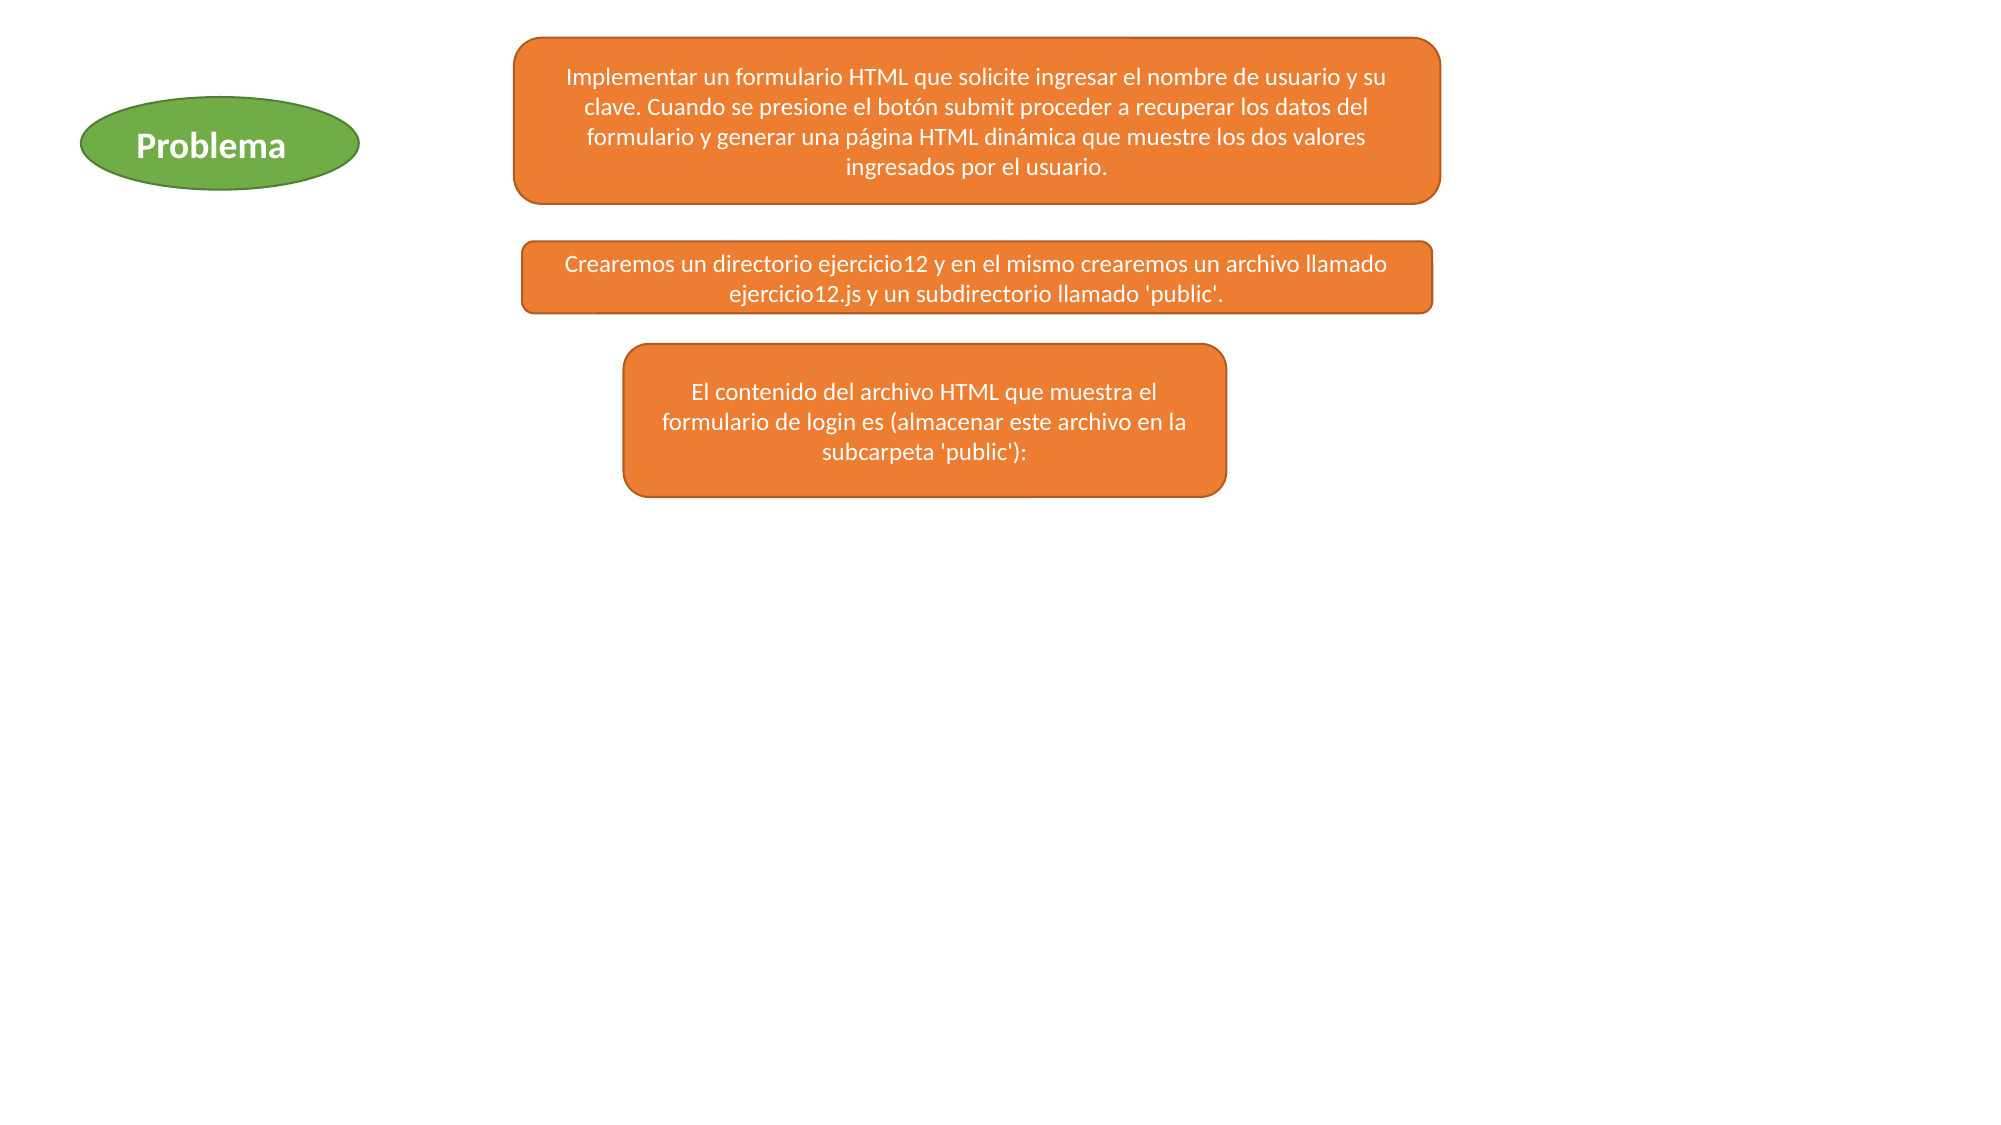

Implementar un formulario HTML que solicite ingresar el nombre de usuario y su clave. Cuando se presione el botón submit proceder a recuperar los datos del formulario y generar una página HTML dinámica que muestre los dos valores ingresados por el usuario.
Problema
Crearemos un directorio ejercicio12 y en el mismo crearemos un archivo llamado ejercicio12.js y un subdirectorio llamado 'public'.
El contenido del archivo HTML que muestra el formulario de login es (almacenar este archivo en la subcarpeta 'public'):